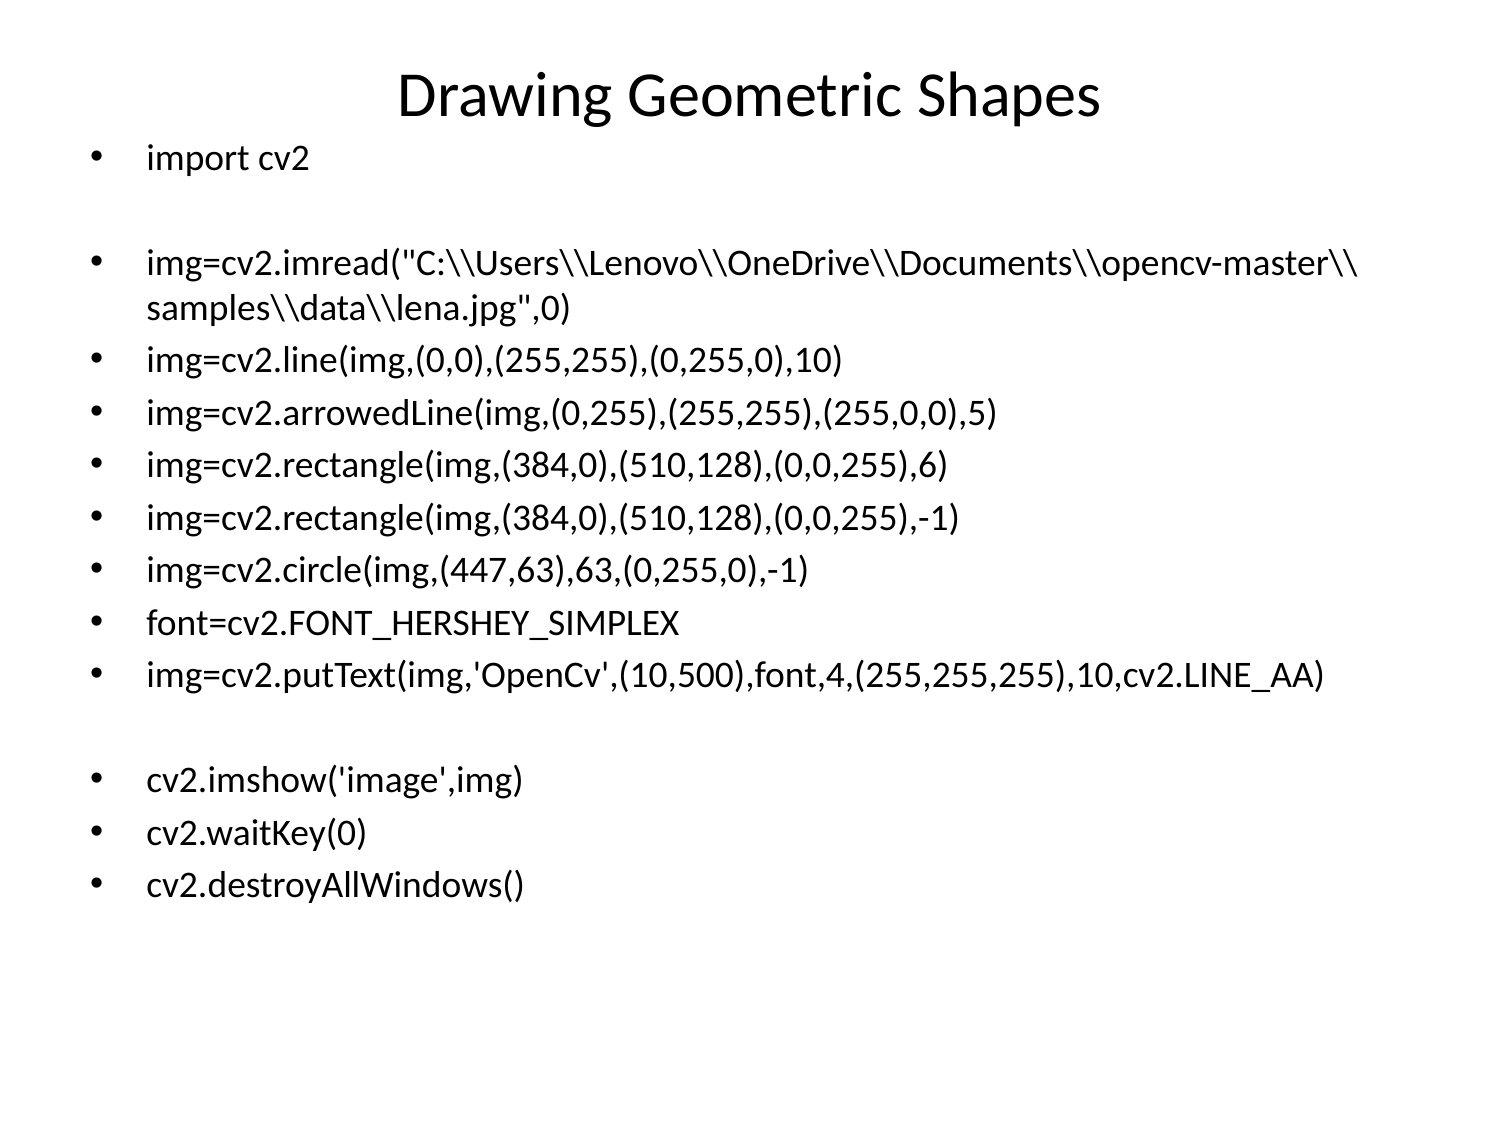

# Drawing Geometric Shapes
import cv2

img=cv2.imread("C:\\Users\\Lenovo\\OneDrive\\Documents\\opencv-master\\samples\\data\\lena.jpg",0)
img=cv2.line(img,(0,0),(255,255),(0,255,0),10)
img=cv2.arrowedLine(img,(0,255),(255,255),(255,0,0),5)
img=cv2.rectangle(img,(384,0),(510,128),(0,0,255),6)
img=cv2.rectangle(img,(384,0),(510,128),(0,0,255),-1)
img=cv2.circle(img,(447,63),63,(0,255,0),-1)
font=cv2.FONT_HERSHEY_SIMPLEX
img=cv2.putText(img,'OpenCv',(10,500),font,4,(255,255,255),10,cv2.LINE_AA)

cv2.imshow('image',img)
cv2.waitKey(0)
cv2.destroyAllWindows()